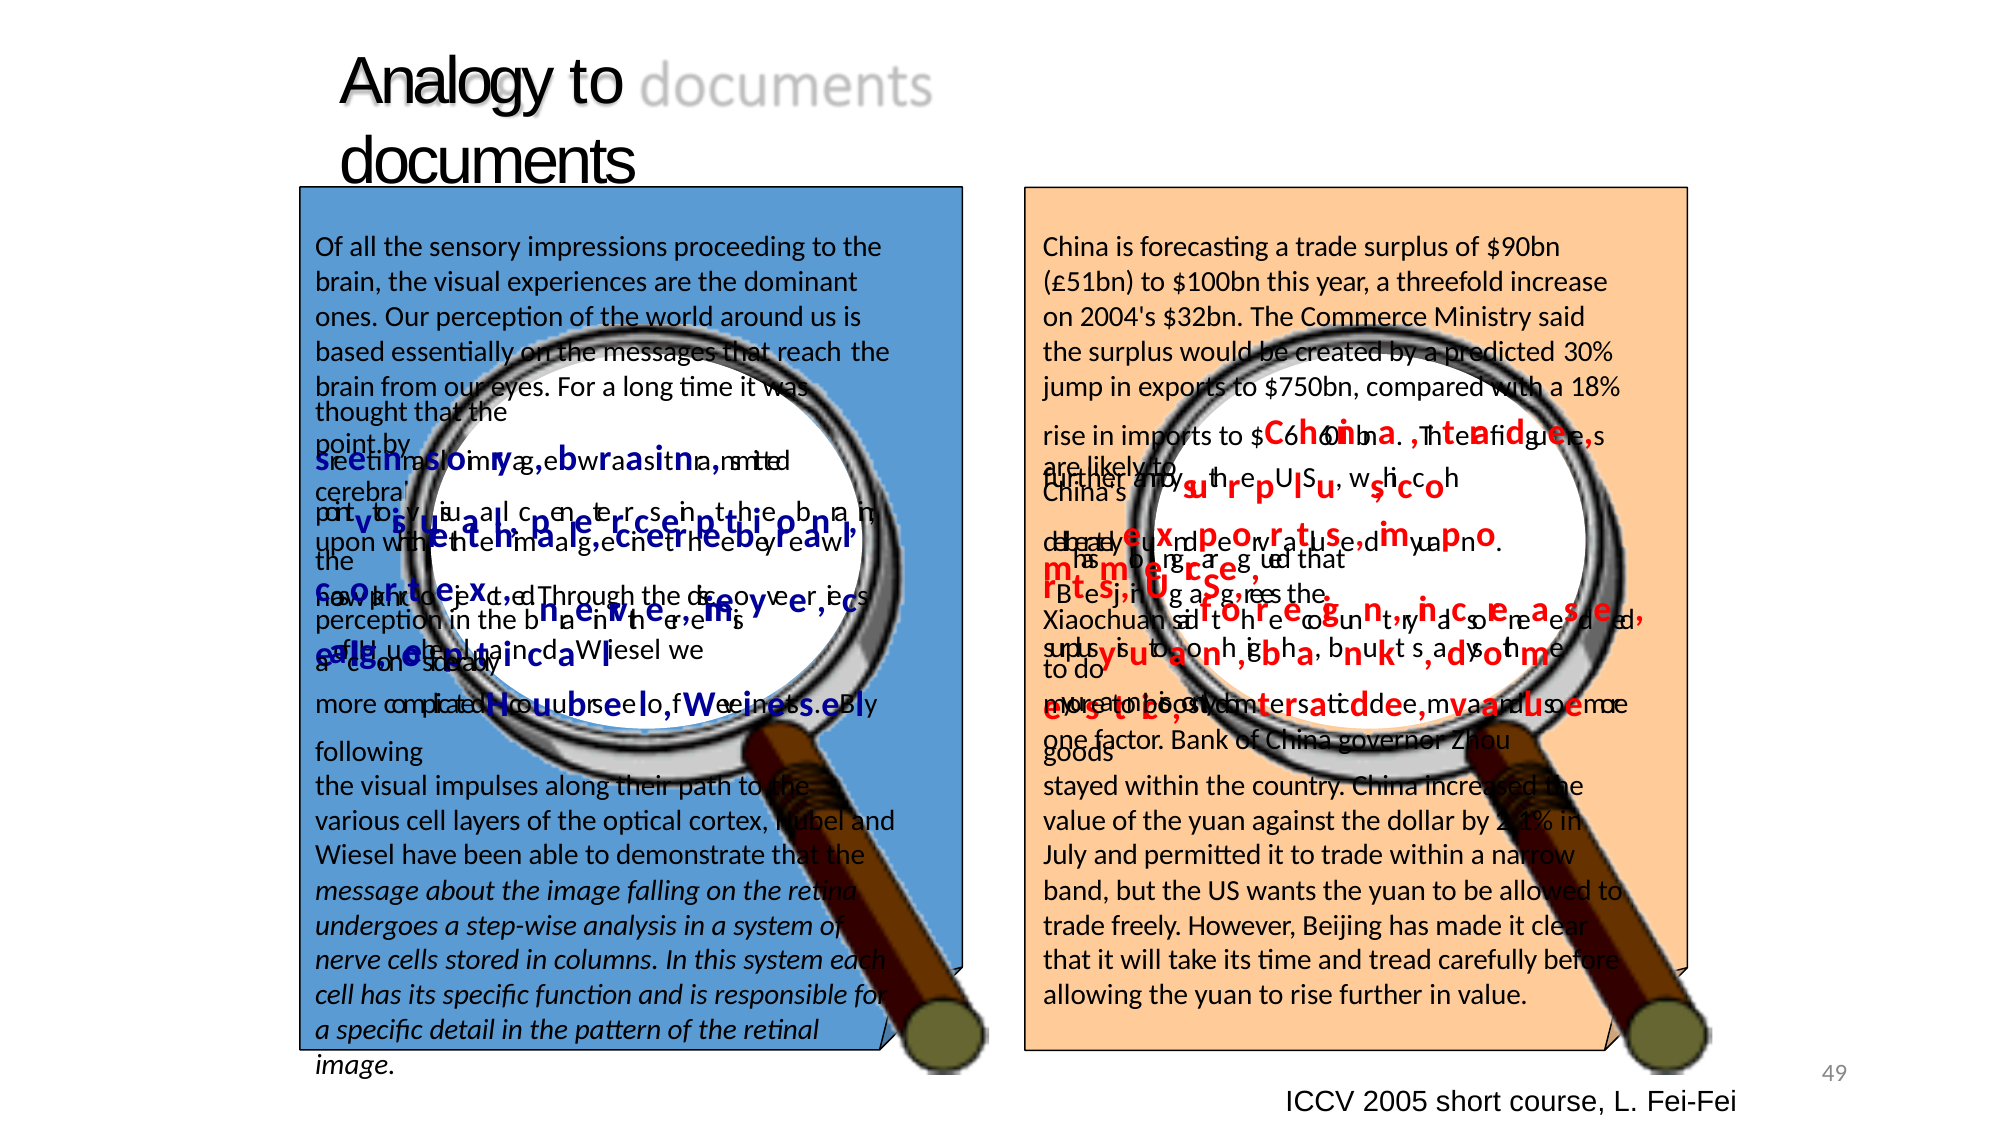

# Analogy to documents

Of all the sensory impressions proceeding to the  brain, the visual experiences are the dominant  ones. Our perception of the world around us is  based essentially on the messages that reach the
brain from our eyes. For a long time it was  thought that the sreetinnasloimryag,ebwraasitnra,nsmitted
China is forecasting a trade surplus of $90bn  (£51bn) to $100bn this year, a threefold increase  on 2004's $32bn. The Commerce Ministry said  the surplus would be created by a predicted 30%
jump in exports to $750bn, compared with a 18%  rise in imports to $C6h60inbna. ,Thterafidguere,s are likely to

point by pointvtoisvuisuaall,cpeneterrcseinptthieobnra,in; the
further annoysuthrepUlSu, ws,hiccoh mhasmloengrcareg,ued that
cerebral cortex was a movie screen, so to speak,
China's exports are unfairly helped by a
upon whichrethteinimaalg,ecinetrheebeyreawl casoprrtoejexct,ed.  Through the disceoyveer,iecs eofllH,uobepl taincdaWl iesel we
deliberatelyeuxndpeorvratluse,dimyuapno. rBtesij,inUg aSg,rees  the surplusyisutoaonh,igbha, bnukt s,adysothme eyusatnicis,only
one factor. Bank of China governor Zhou
now know that behind the origin of the visual
perception in the bnraeinrvtheer,eimis aacgonesiderably
more complicatedHcouubrsee lo,f Weveinetss.eBly following
the visual impulses along their path to the
various cell layers of the optical cortex, Hubel and  Wiesel have been able to demonstrate that the  message about the image falling on the retina  undergoes a step-wise analysis in a system of  nerve cells stored in columns. In this system each  cell has its specific function and is responsible for  a specific detail in the pattern of the retinal  image.
Xiaochuan saidftohreecoigunnt,ryinalcsoreneaesdeed, to do
more to boost domtersaticddee,mvaandlusoemore goods
stayed within the country. China increased the
value of the yuan against the dollar by 2.1% in  July and permitted it to trade within a narrow  band, but the US wants the yuan to be allowed to  trade freely. However, Beijing has made it clear  that it will take its time and tread carefully before  allowing the yuan to rise further in value.
49
ICCV 2005 short course, L. Fei-Fei